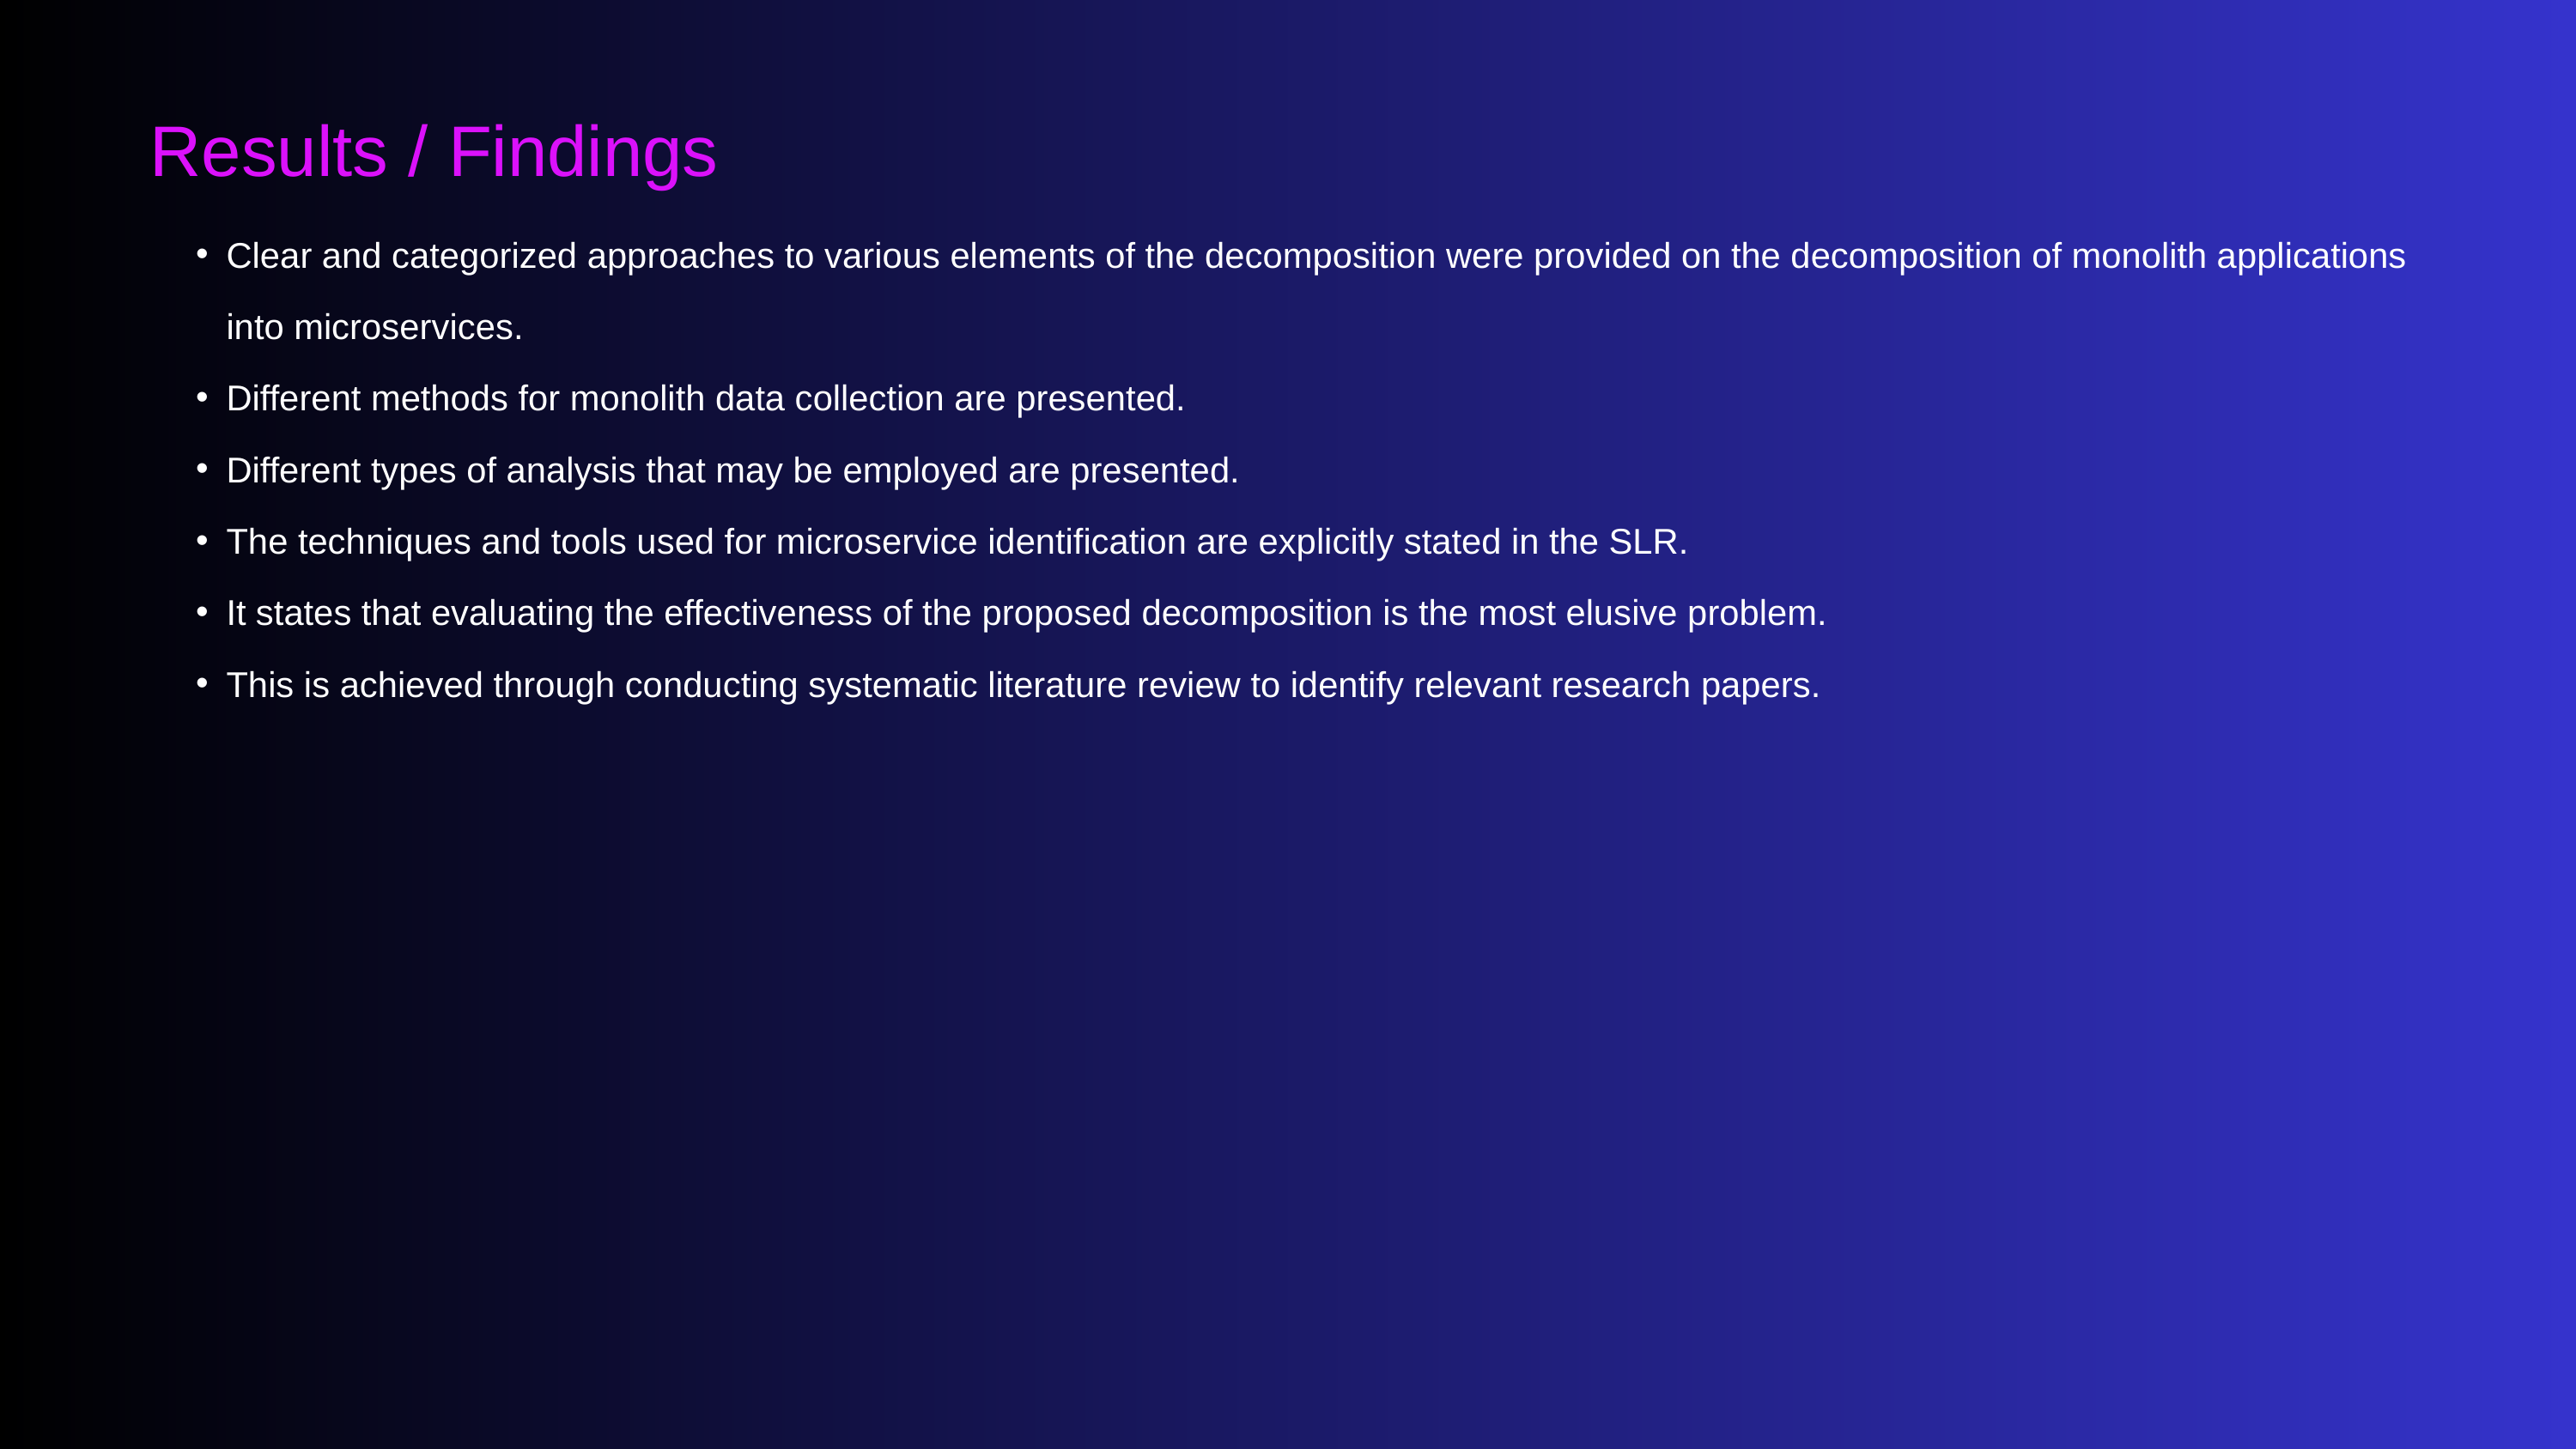

Results / Findings
Clear and categorized approaches to various elements of the decomposition were provided on the decomposition of monolith applications into microservices.
Different methods for monolith data collection are presented.
Different types of analysis that may be employed are presented.
The techniques and tools used for microservice identification are explicitly stated in the SLR.
It states that evaluating the effectiveness of the proposed decomposition is the most elusive problem.
This is achieved through conducting systematic literature review to identify relevant research papers.